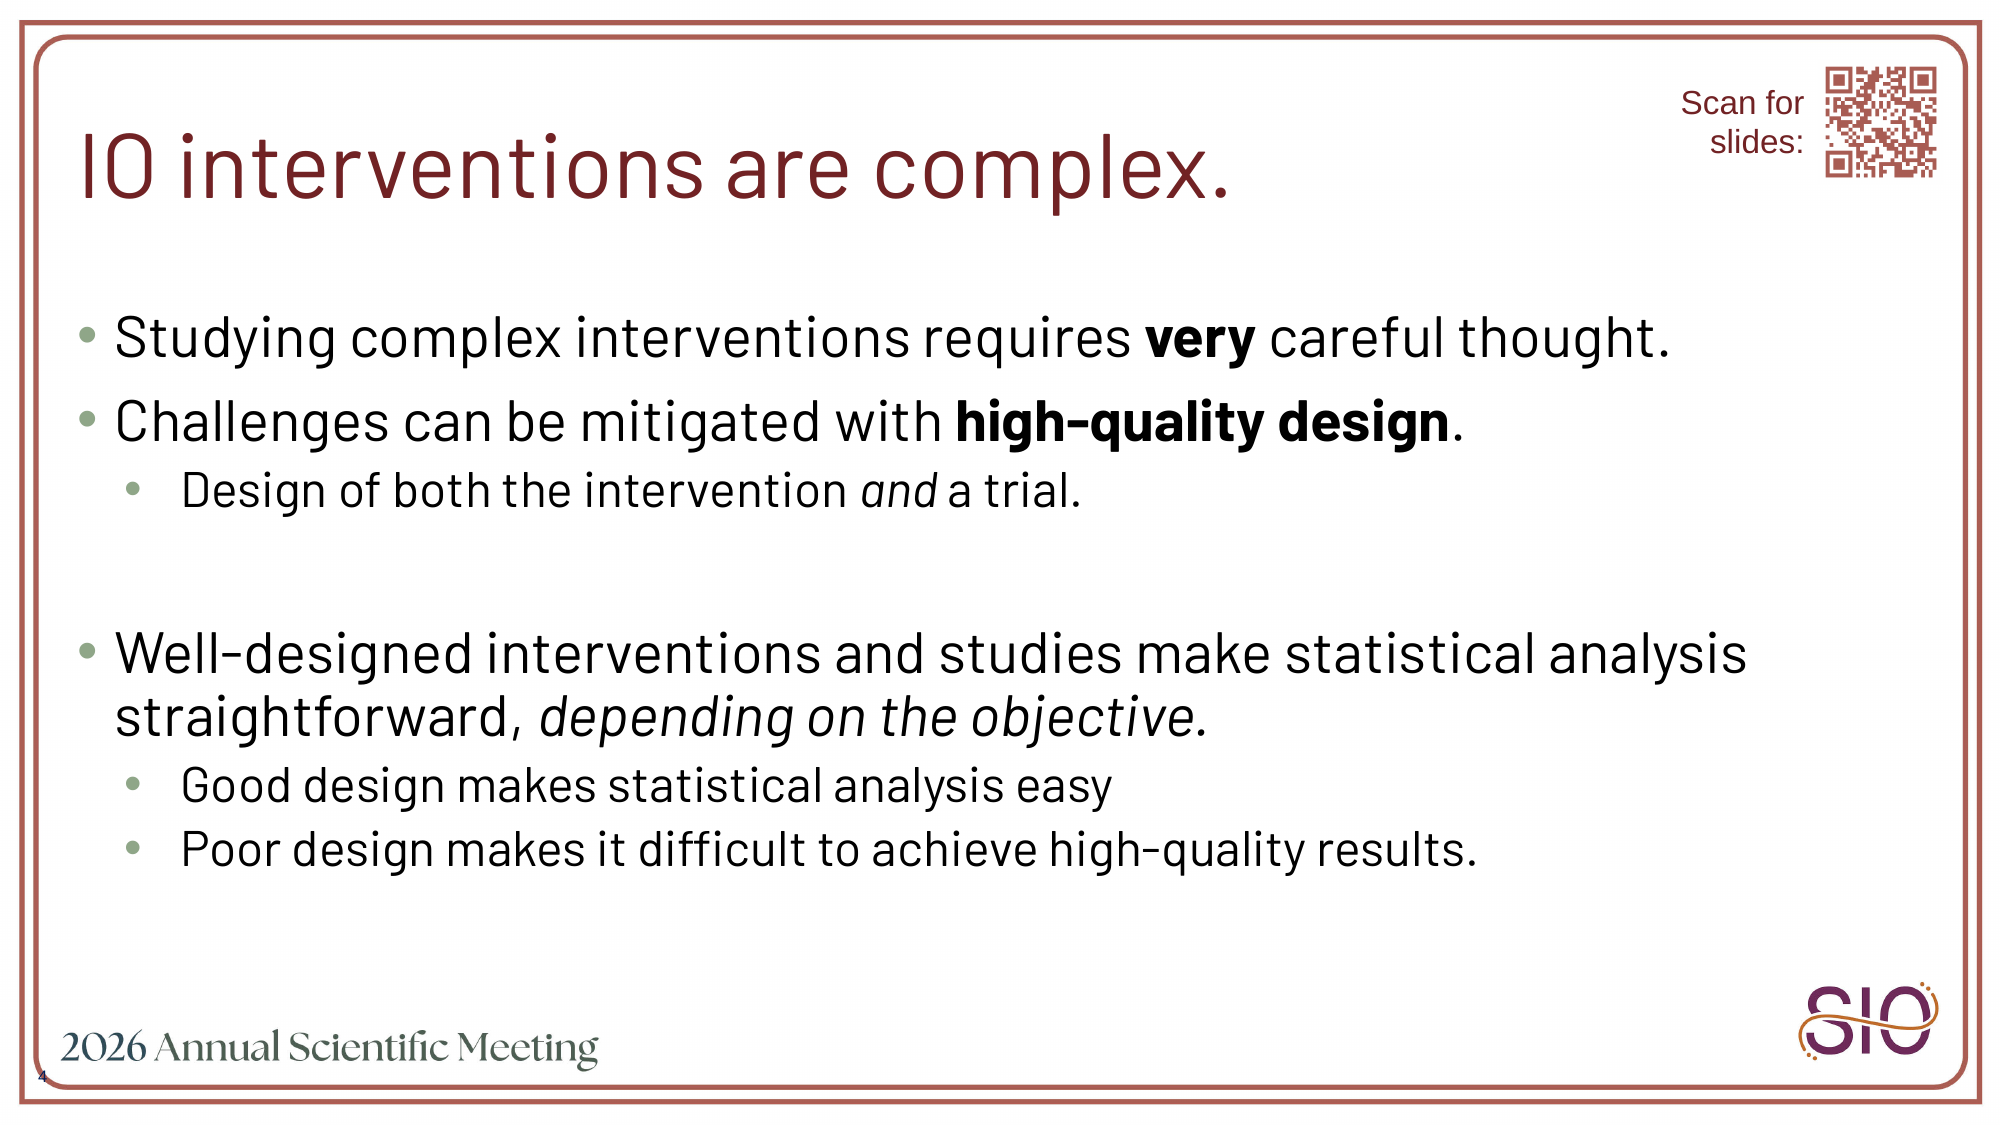

# IO interventions are complex.
Scan for slides:
Studying complex interventions requires very careful thought.
Challenges can be mitigated with high-quality design.
Design of both the intervention and a trial.

Well-designed interventions and studies make statistical analysis straightforward, depending on the objective.
Good design makes statistical analysis easy
Poor design makes it difficult to achieve high-quality results.
4